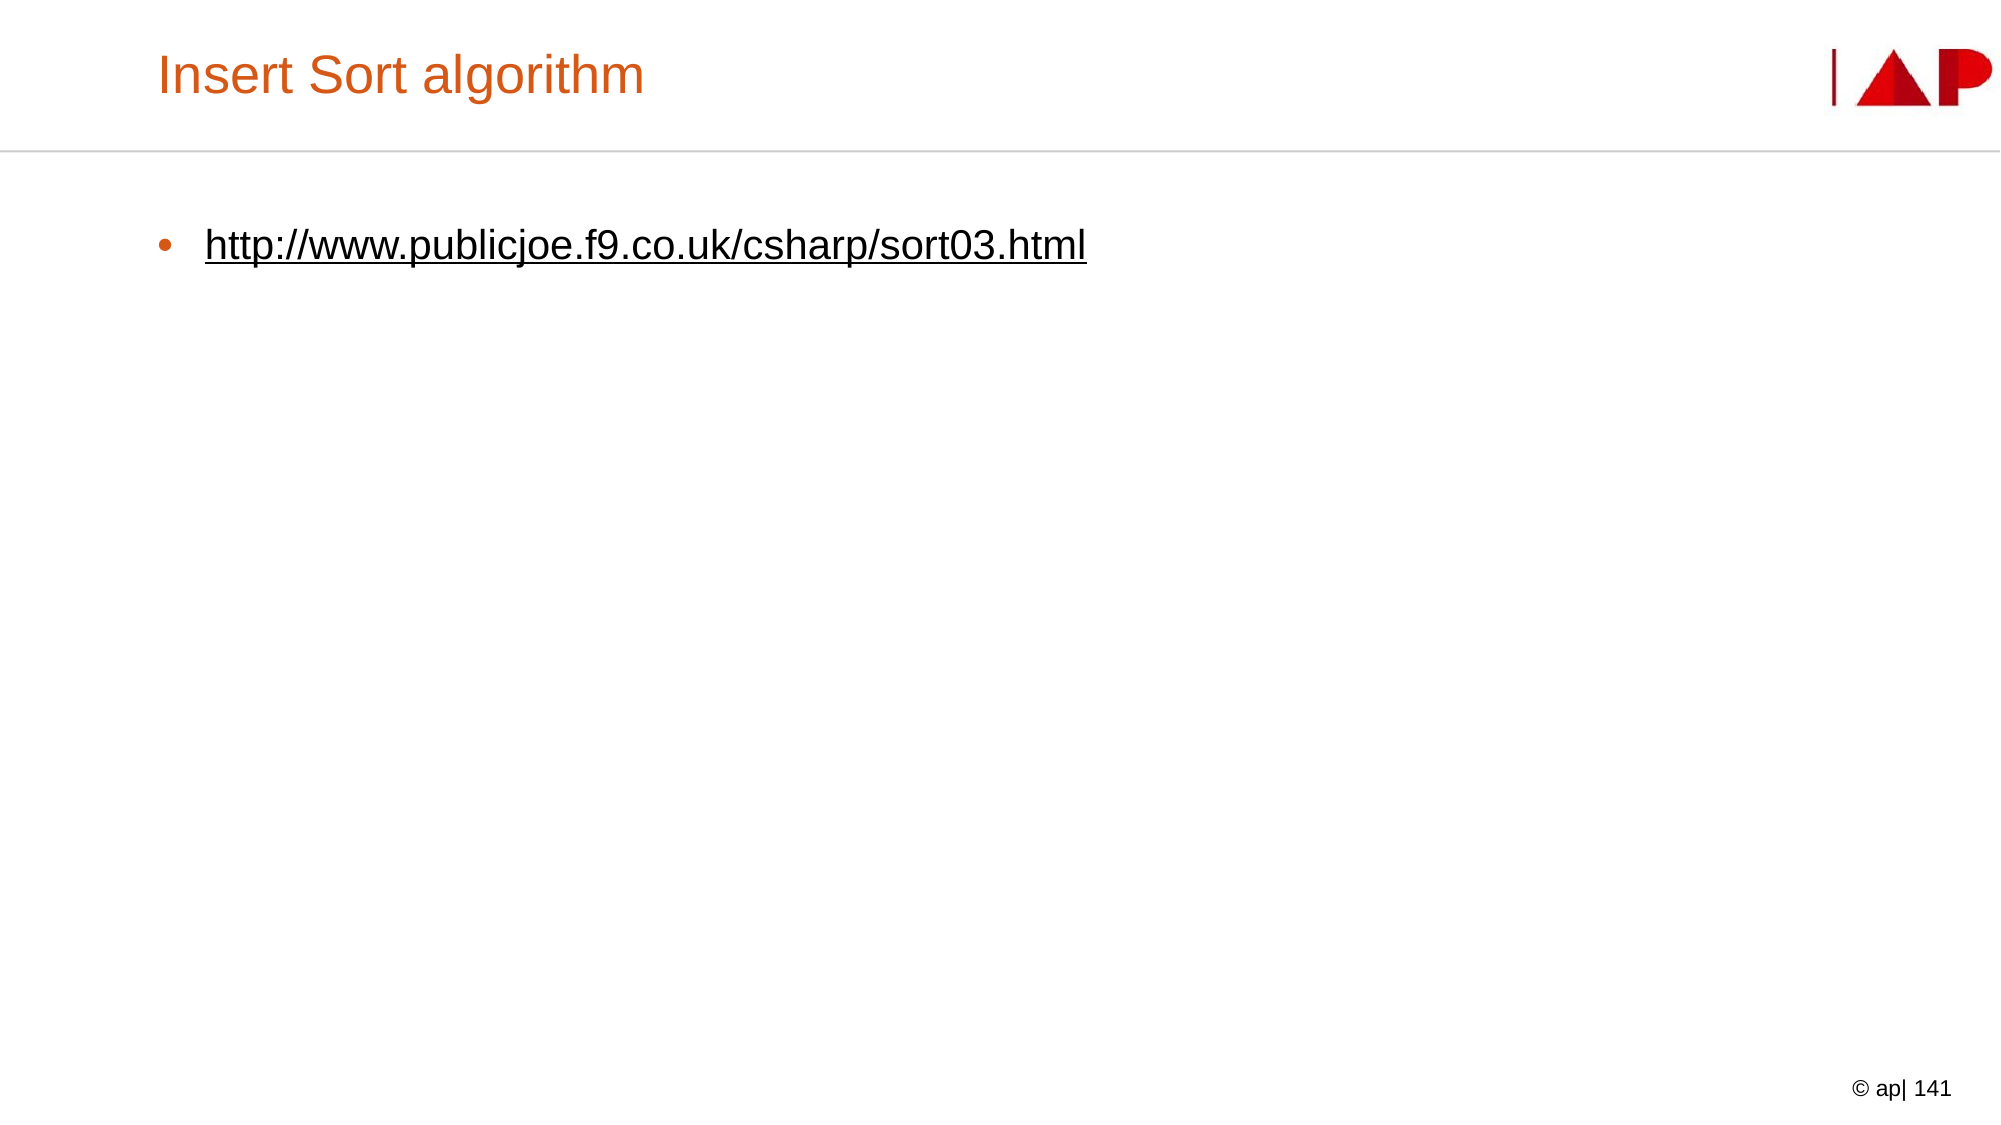

# Insert Sort algorithm
http://www.publicjoe.f9.co.uk/csharp/sort03.html
© ap| 141